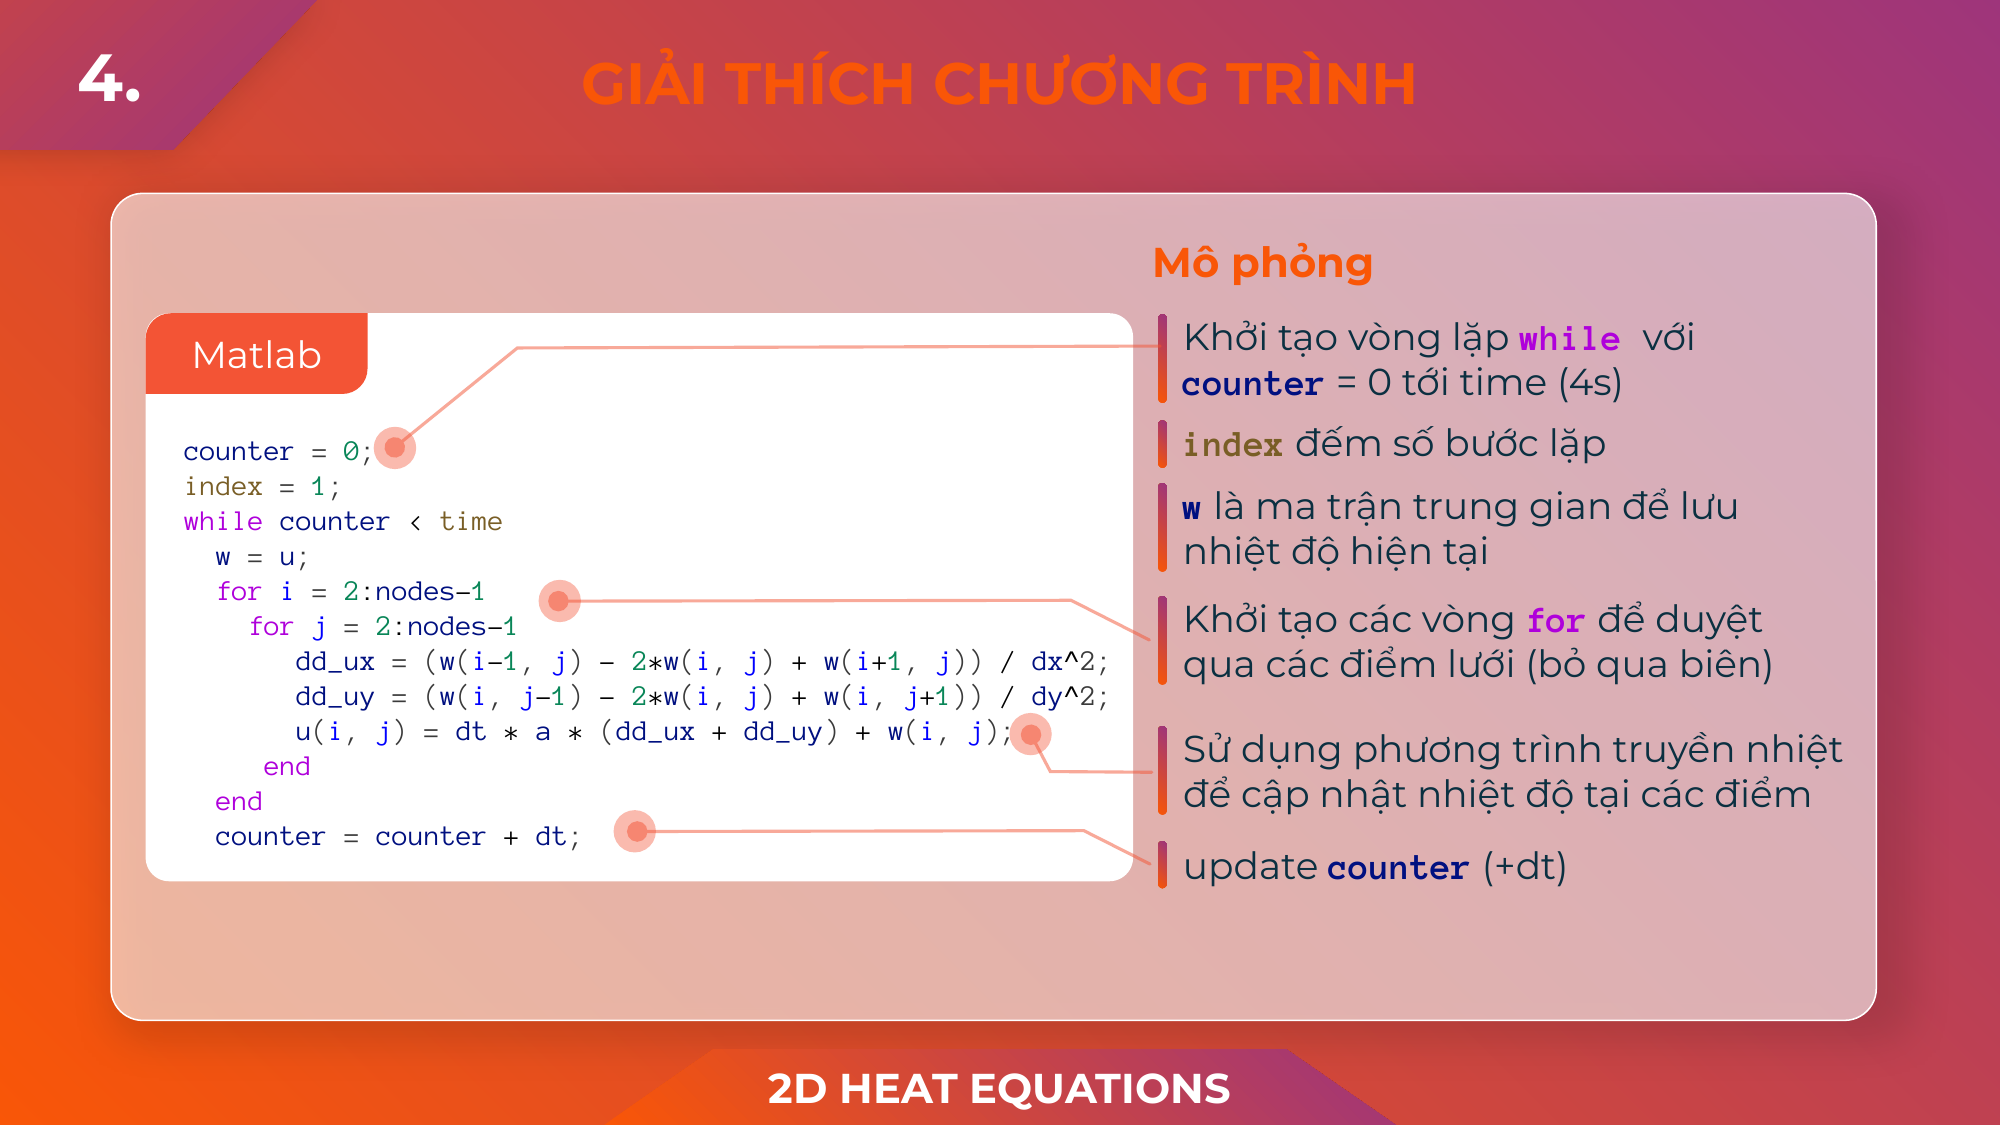

4.
GIẢI THÍCH CHƯƠNG TRÌNH

Mô phỏng
Khởi tạo vòng lặp while với counter = 0 tới time (4s)

Matlab

counter = 0;
index = 1;
while counter < time
  w = u;
  for i = 2:nodes-1
    for j = 2:nodes-1
       dd_ux = (w(i-1, j) - 2*w(i, j) + w(i+1, j)) / dx^2;
       dd_uy = (w(i, j-1) - 2*w(i, j) + w(i, j+1)) / dy^2;
       u(i, j) = dt * a * (dd_ux + dd_uy) + w(i, j);
     end
  end
  counter = counter + dt;

index đếm số bước lặp

w là ma trận trung gian để lưu nhiệt độ hiện tại

Khởi tạo các vòng for để duyệt qua các điểm lưới (bỏ qua biên)

Sử dụng phương trình truyền nhiệt để cập nhật nhiệt độ tại các điểm

update counter (+dt)

2D HEAT EQUATIONS